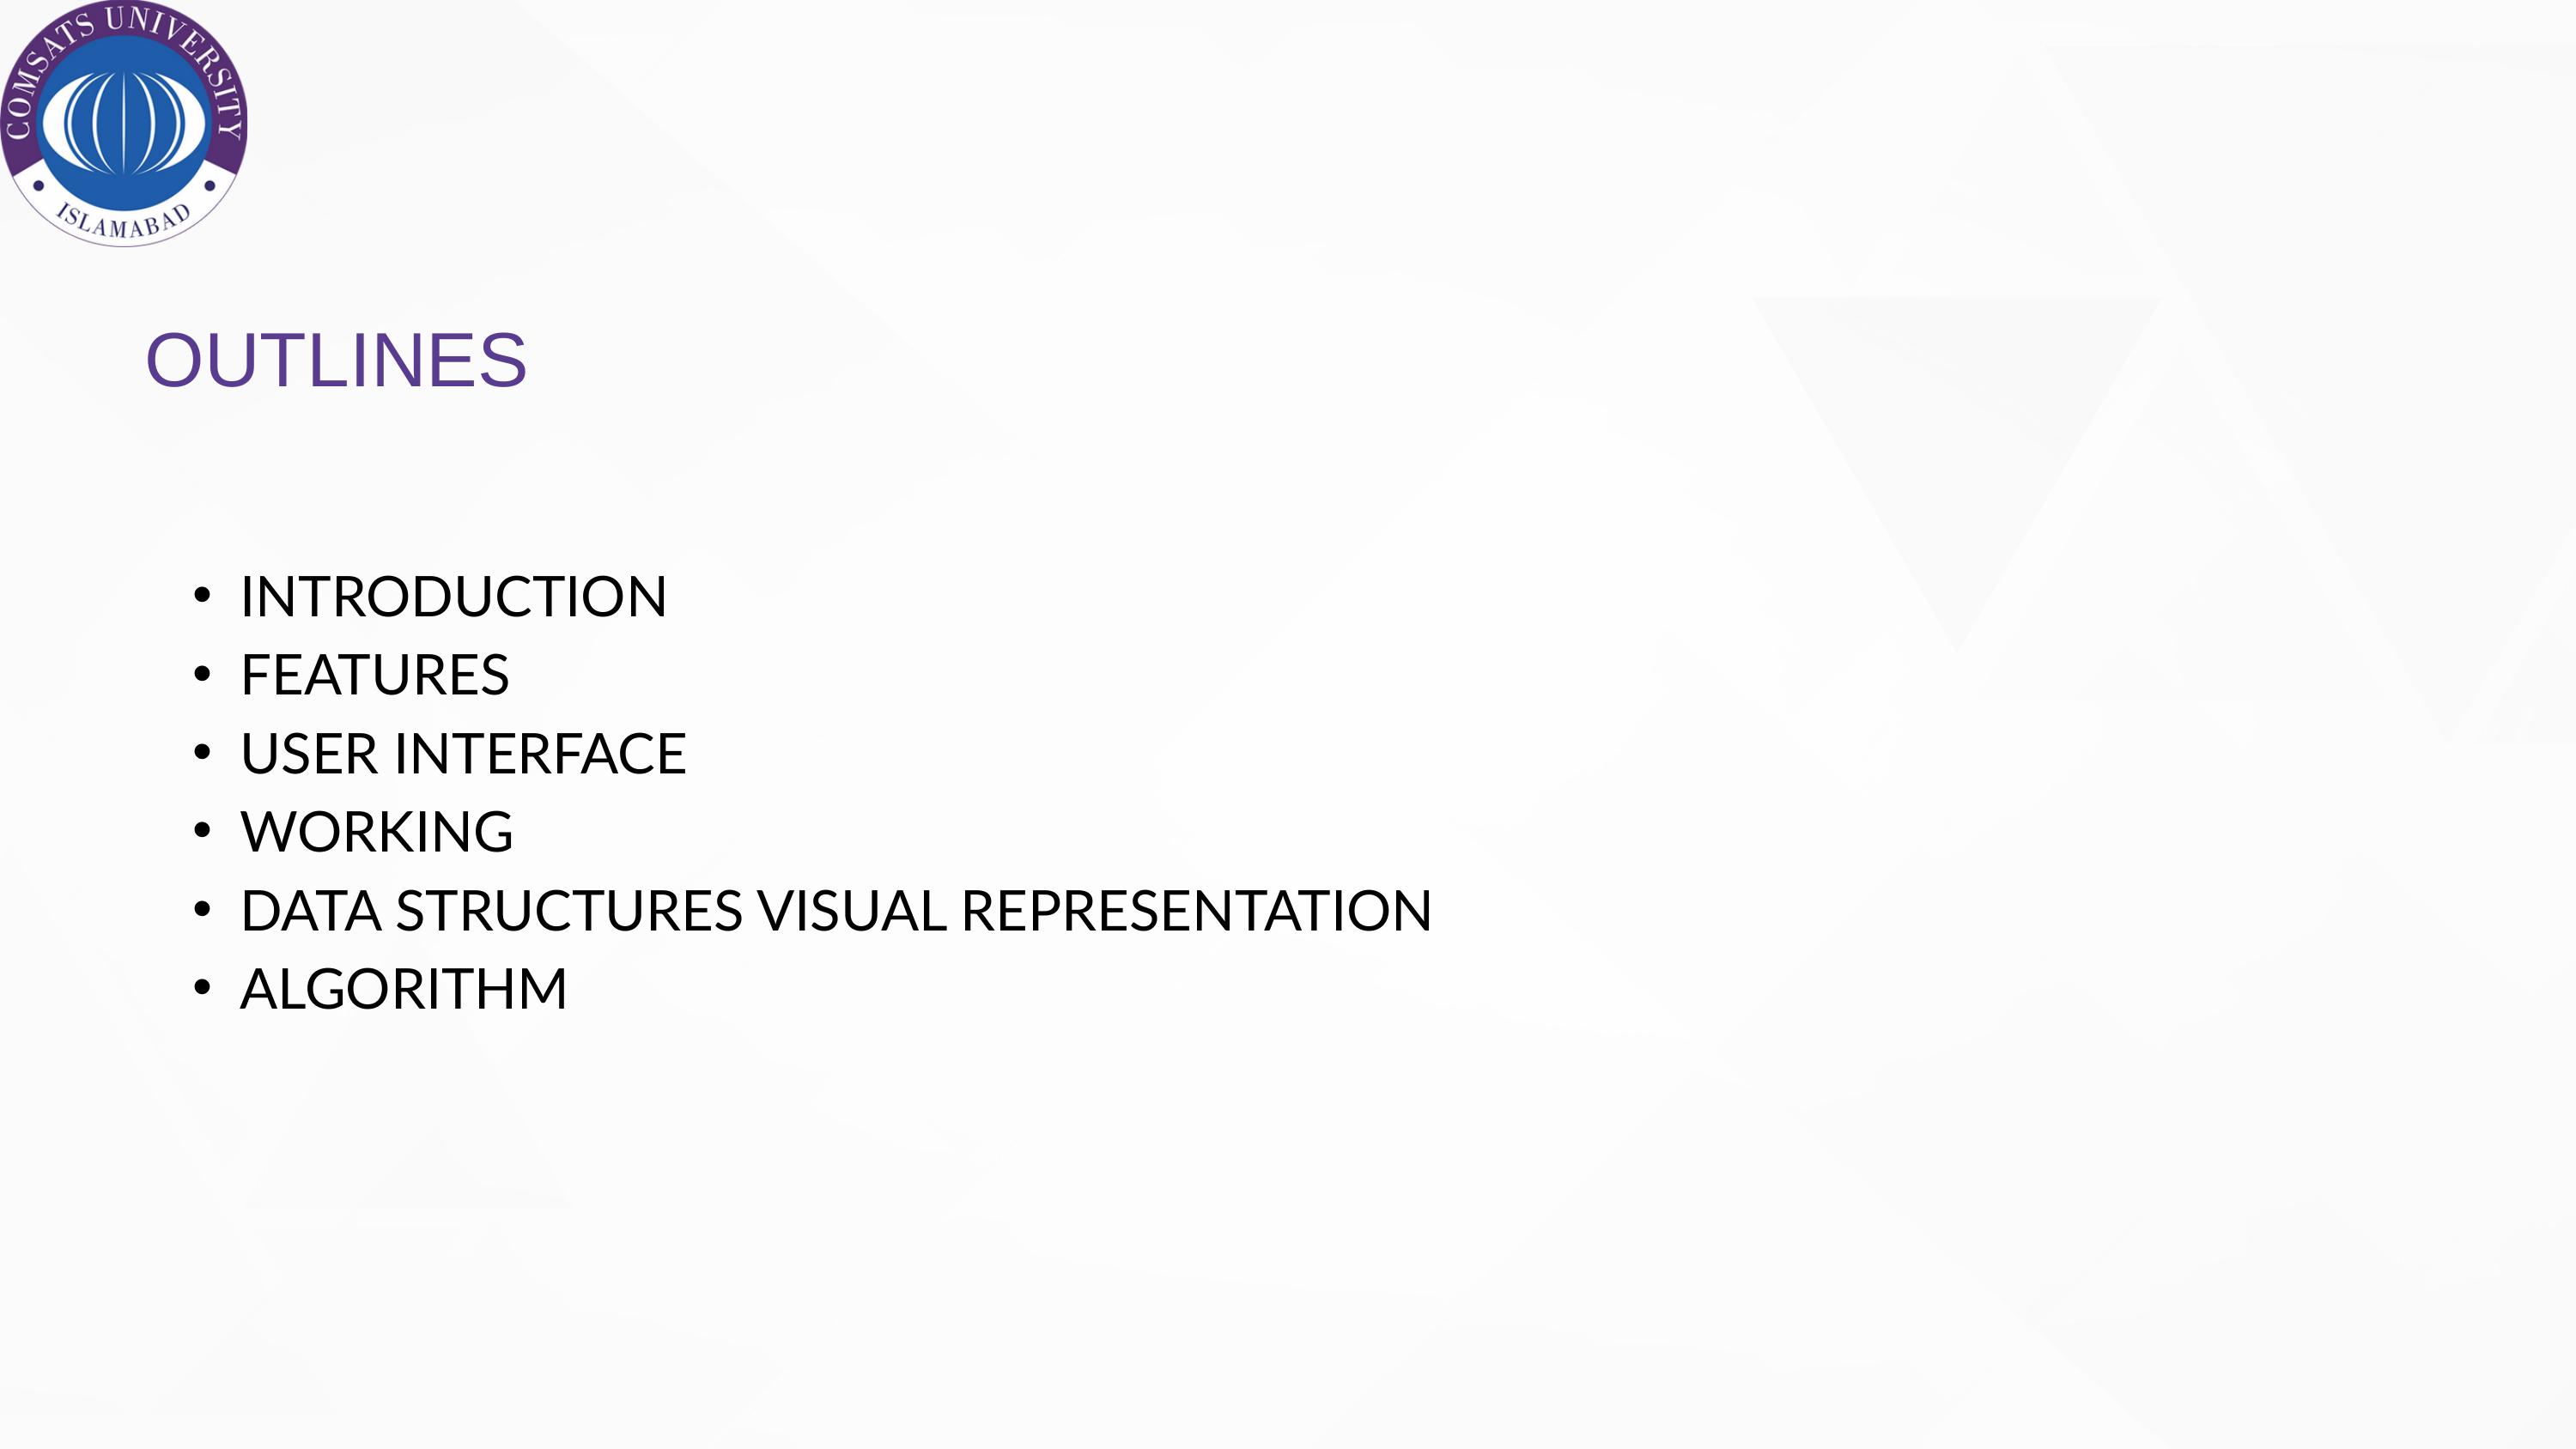

OUTLINES
INTRODUCTION
FEATURES
USER INTERFACE
WORKING
DATA STRUCTURES VISUAL REPRESENTATION
ALGORITHM